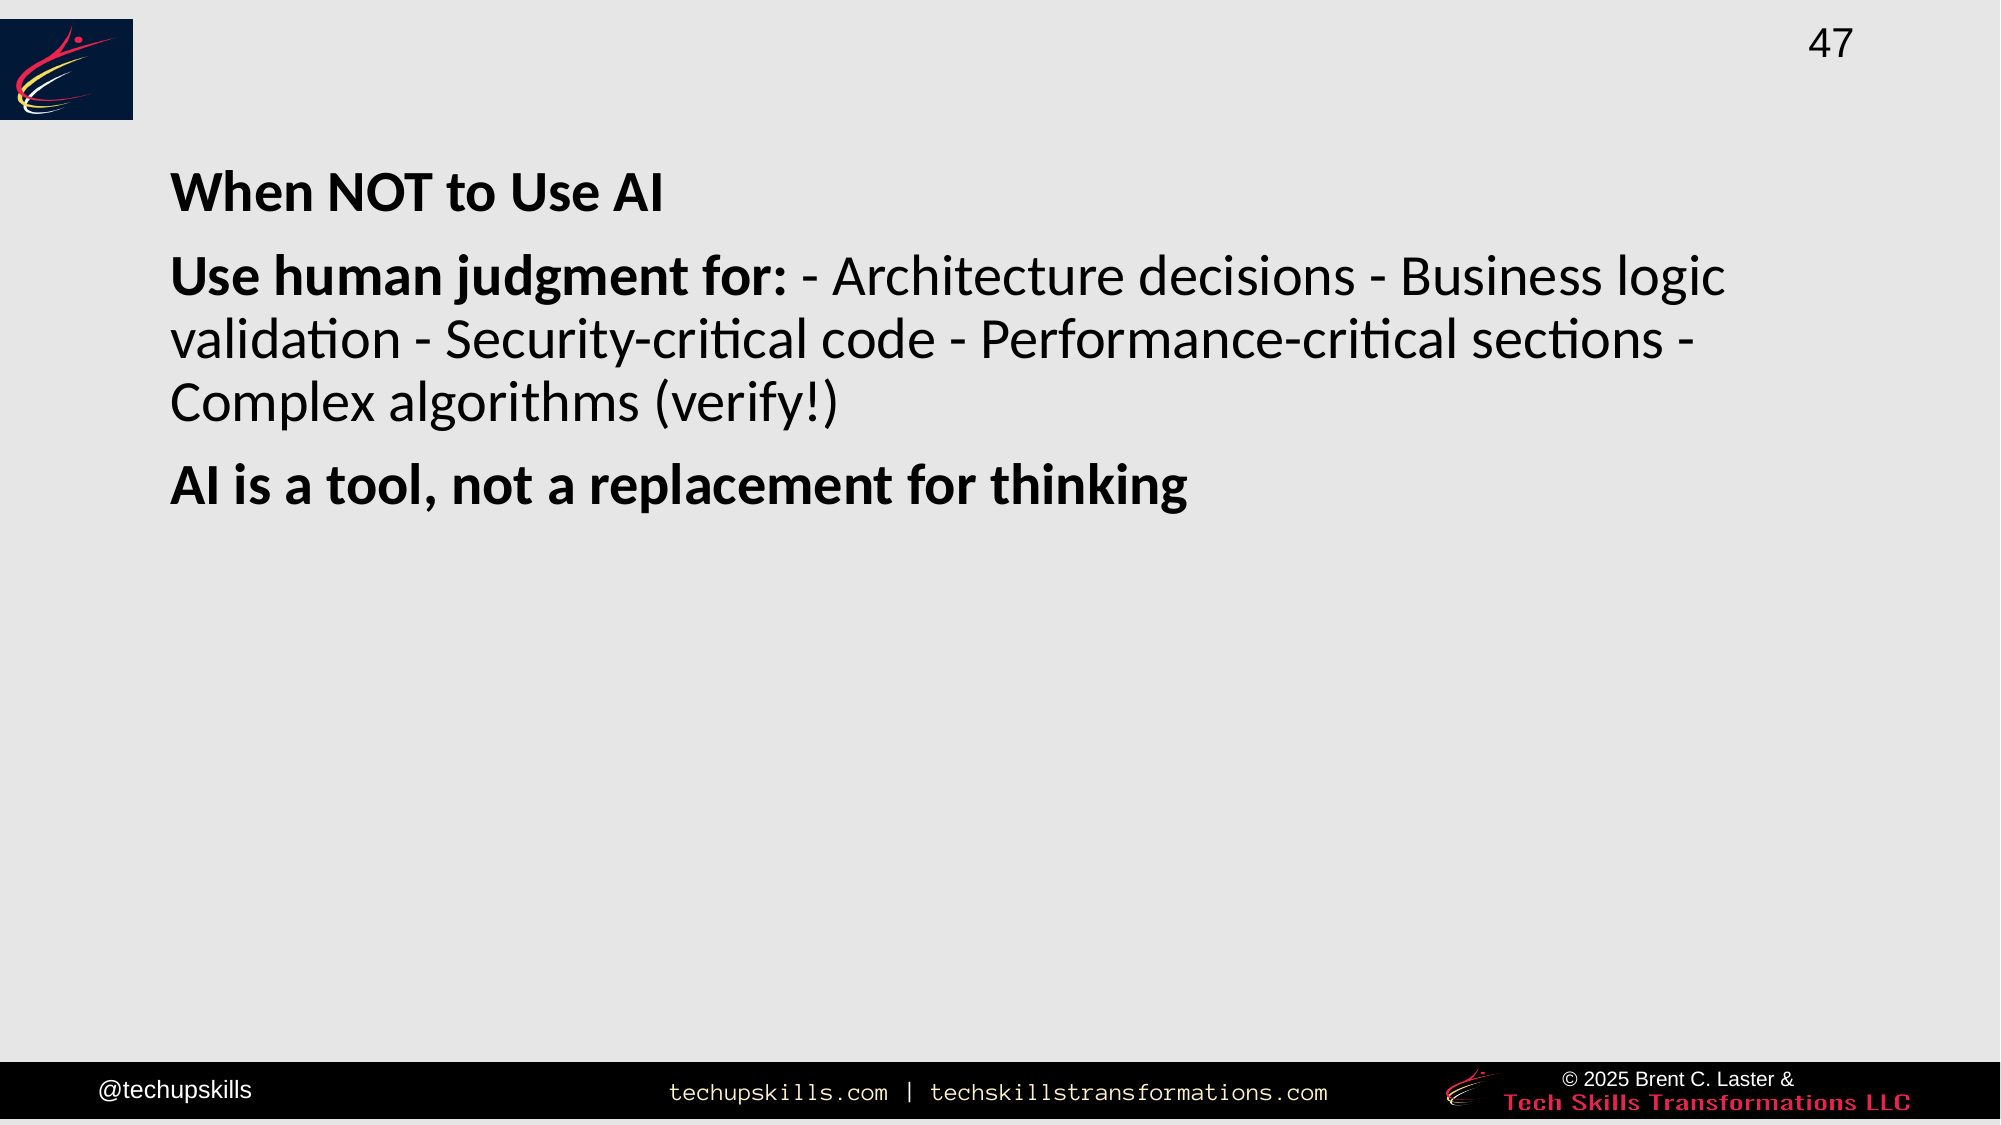

When NOT to Use AI
Use human judgment for: - Architecture decisions - Business logic validation - Security-critical code - Performance-critical sections - Complex algorithms (verify!)
AI is a tool, not a replacement for thinking